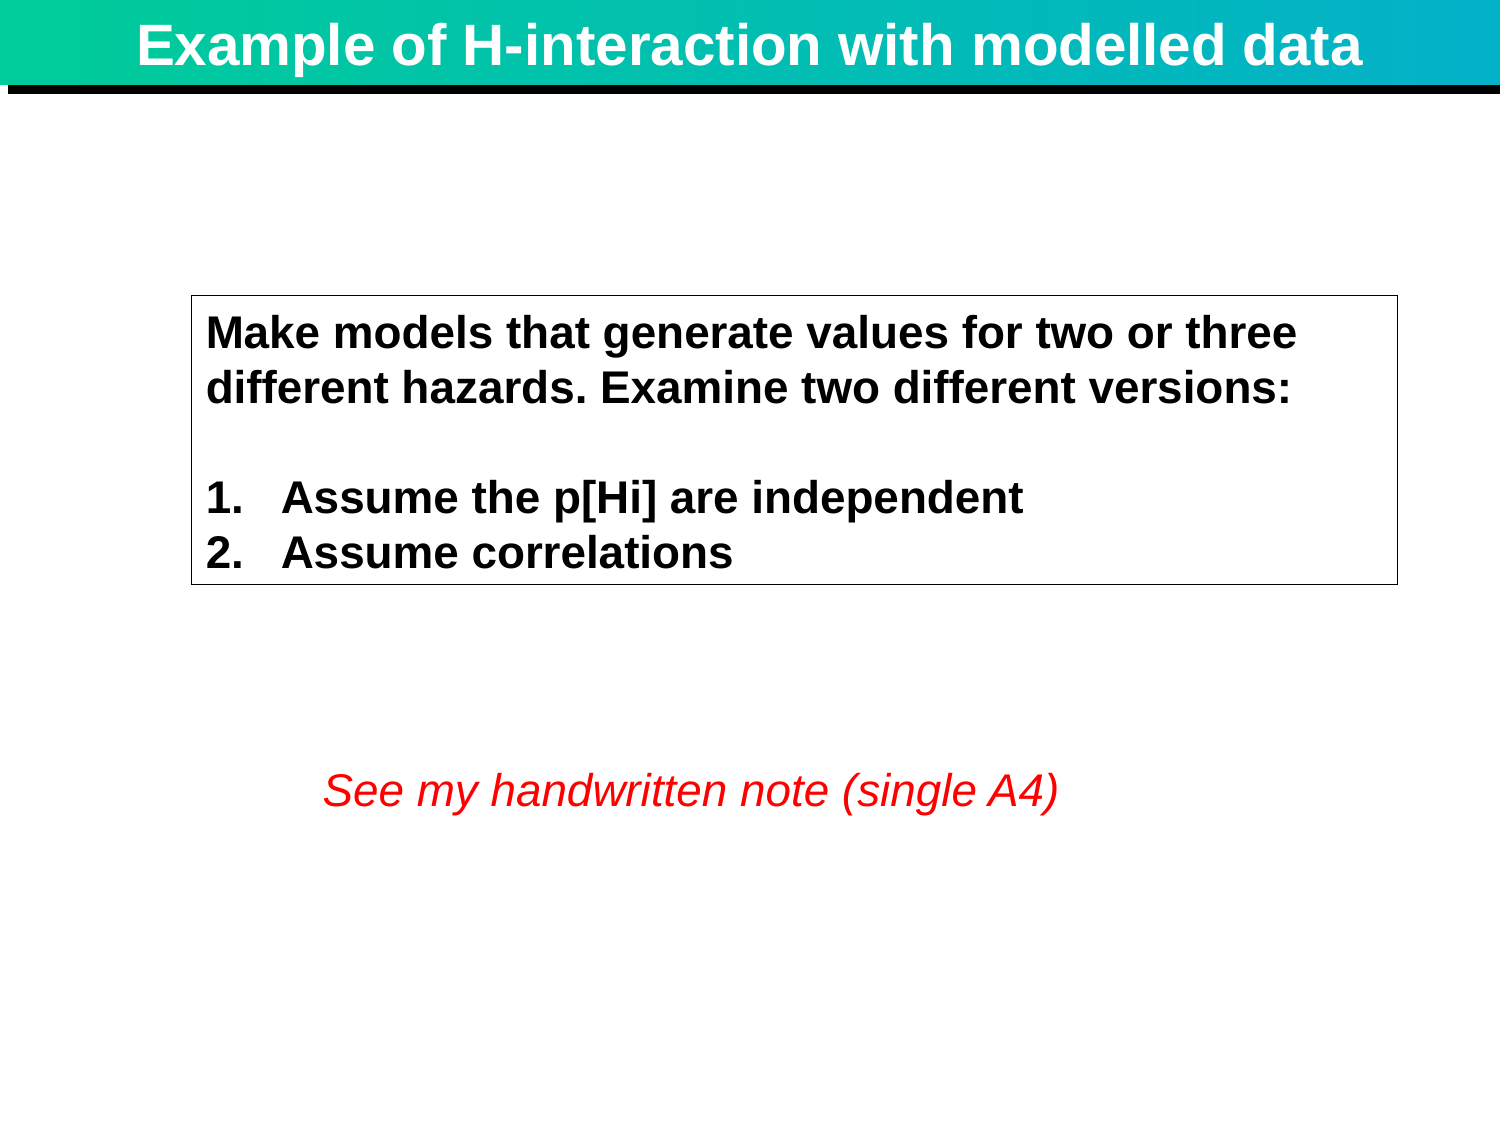

# Example of H-interaction with modelled data
Make models that generate values for two or three different hazards. Examine two different versions:

Assume the p[Hi] are independent
Assume correlations
See my handwritten note (single A4)